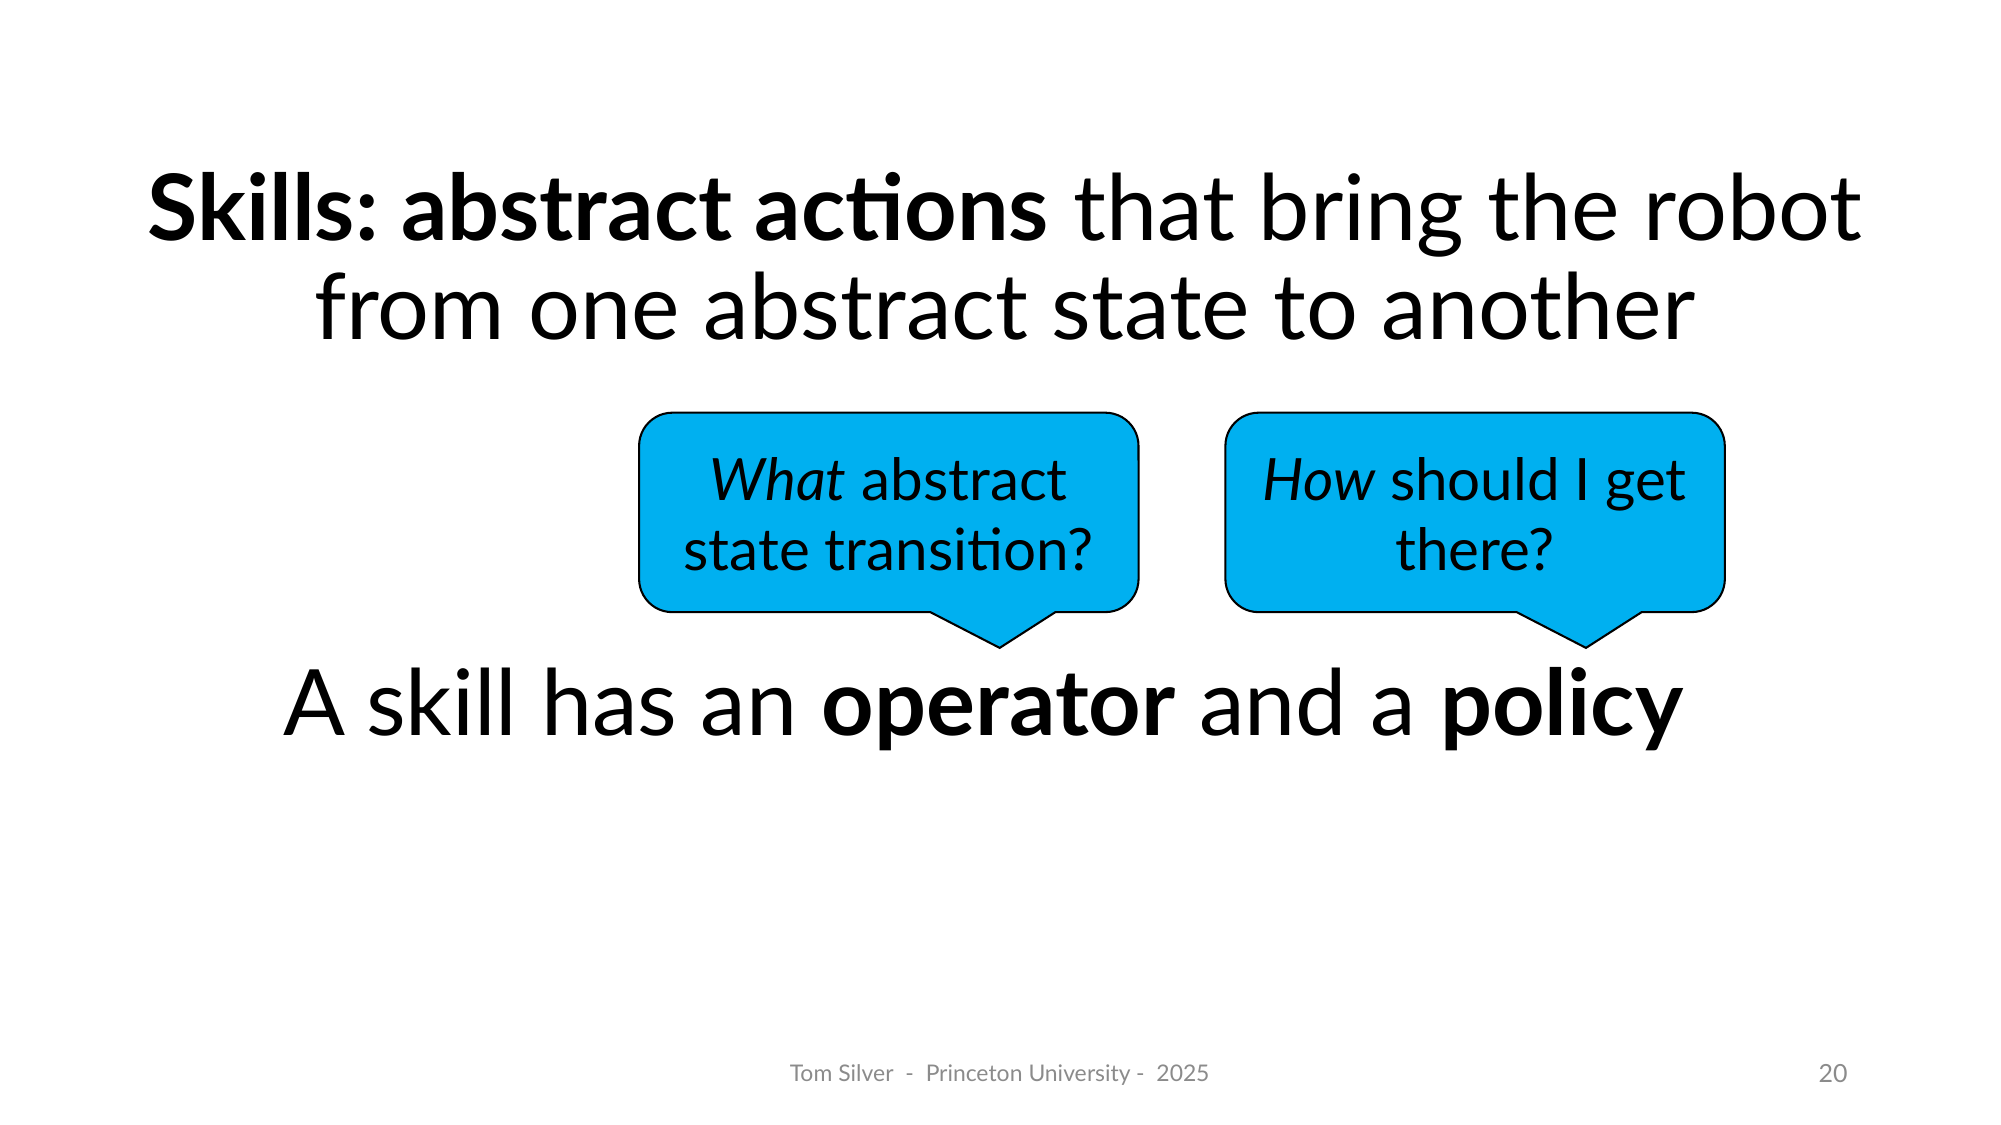

# Skills: abstract actions that bring the robot from one abstract state to another
What abstract state transition?
How should I get there?
A skill has an operator and a policy
Tom Silver  -  Princeton University -  2025
20